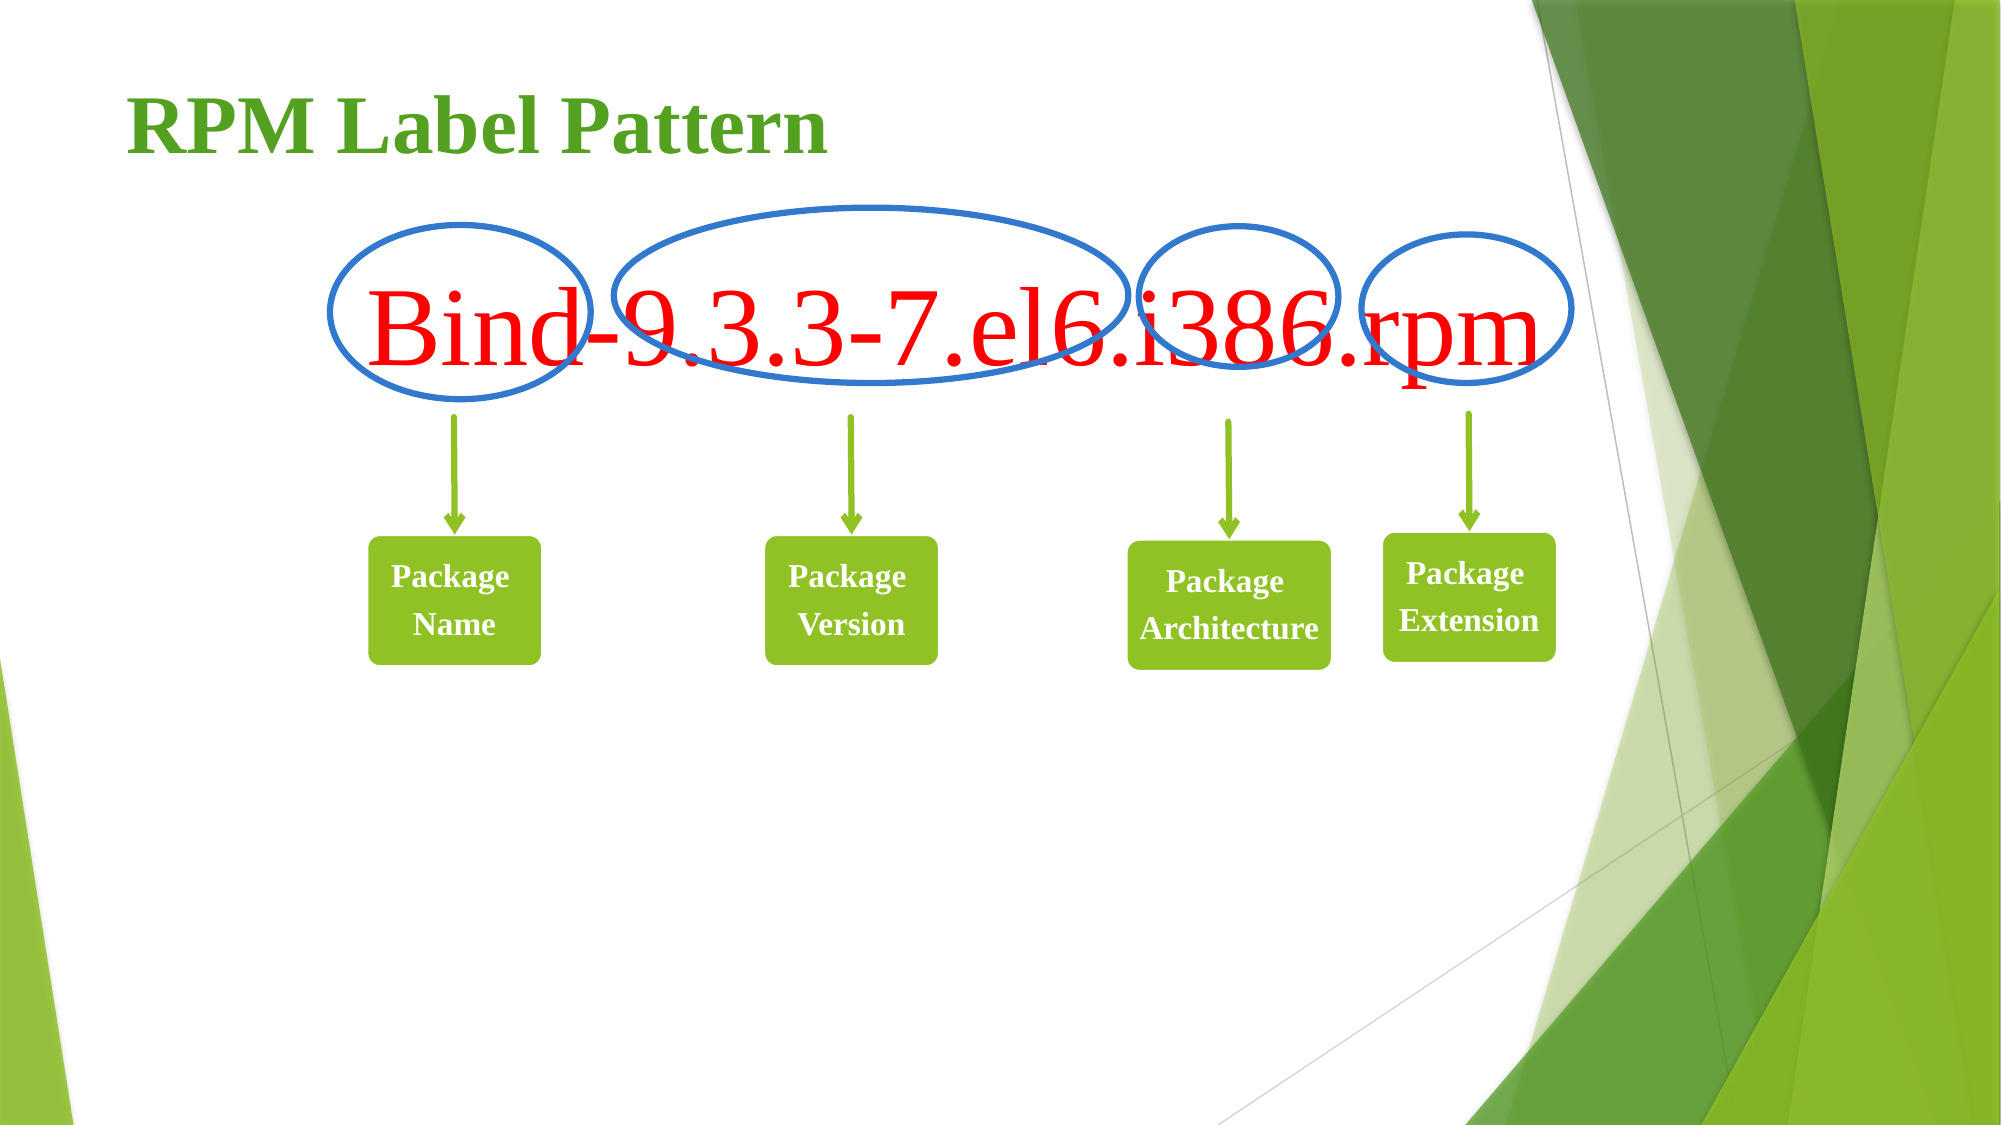

# RPM Label Pattern
Bind-9.3.3-7.el6.i386.rpm

Package
Extension

Package
Name

Package
Version

Package
Architecture